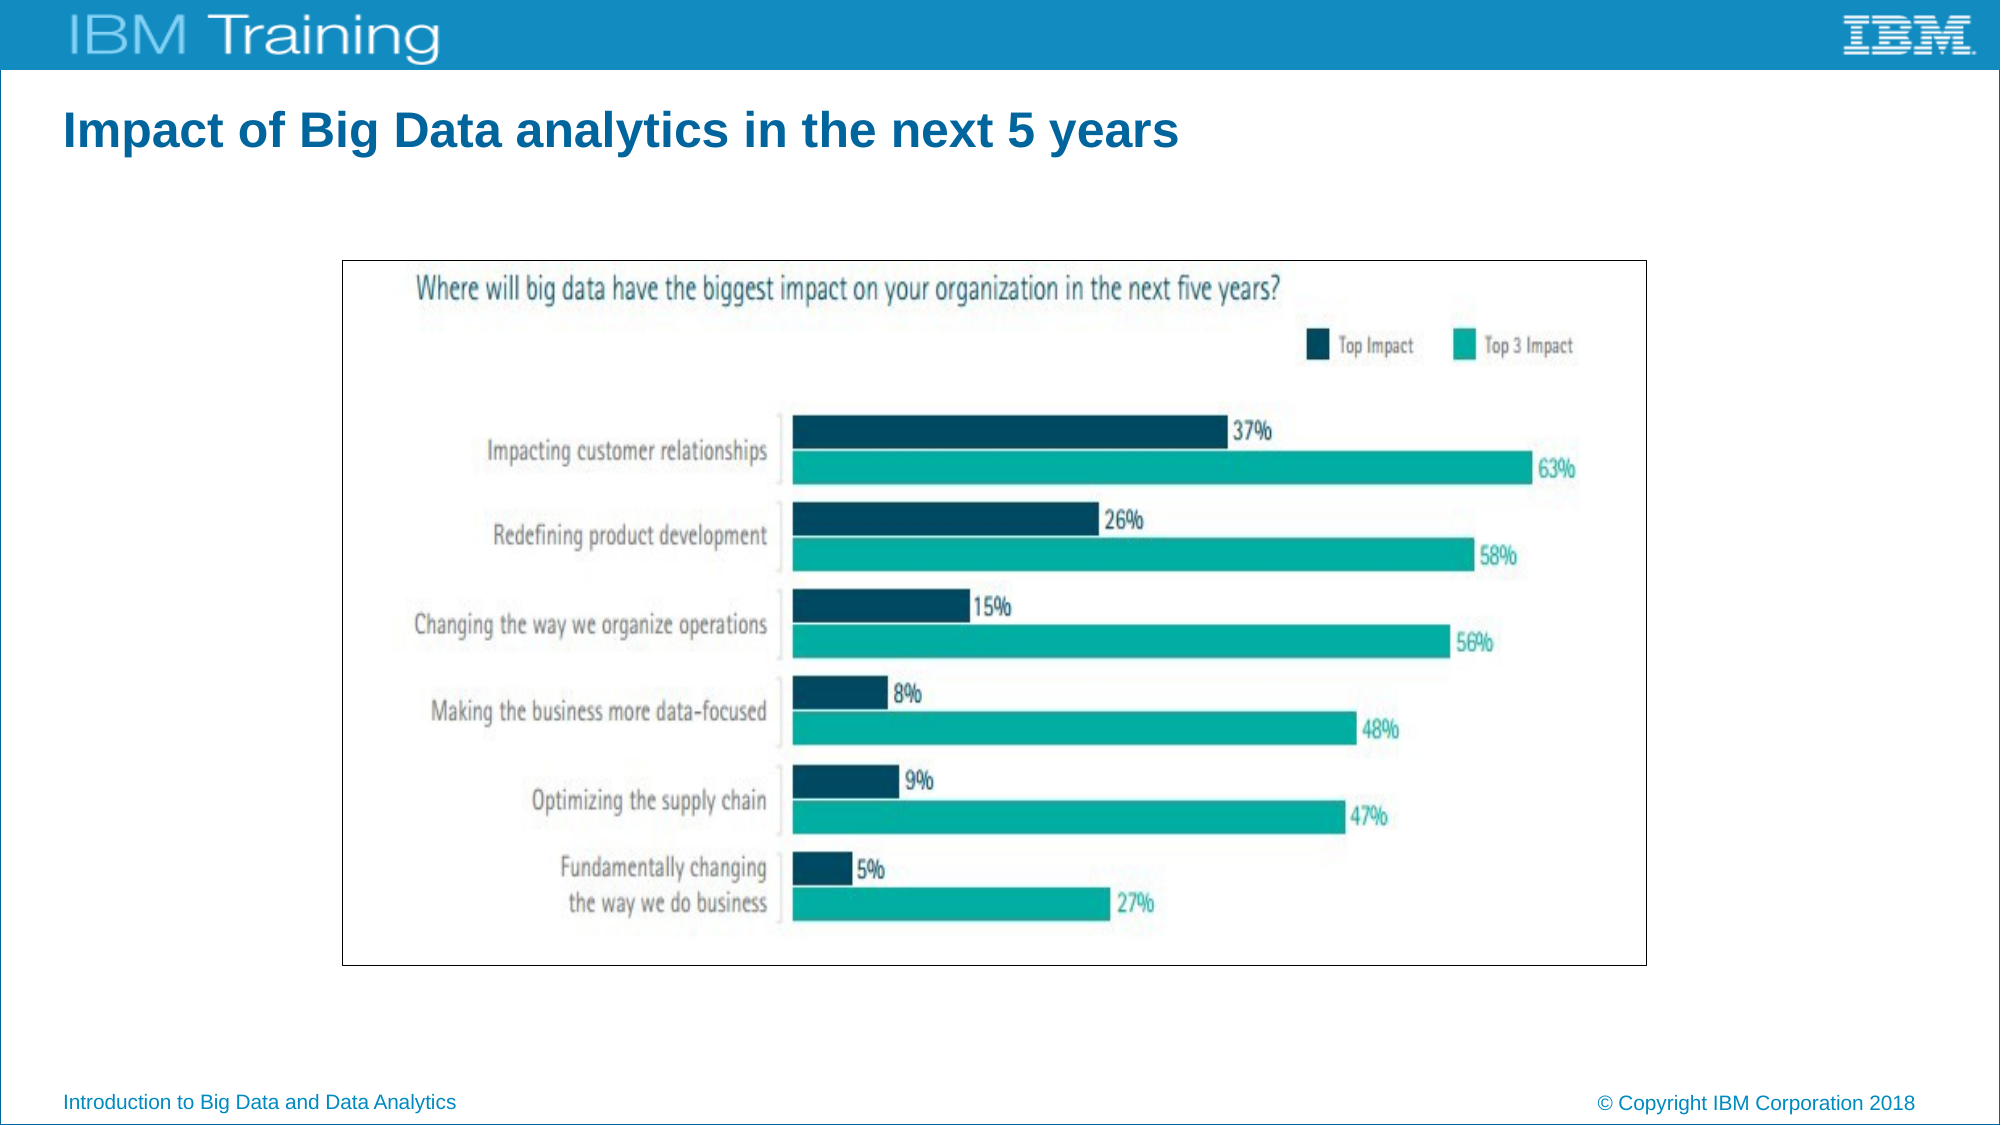

# Impact of Big Data analytics in the next 5 years